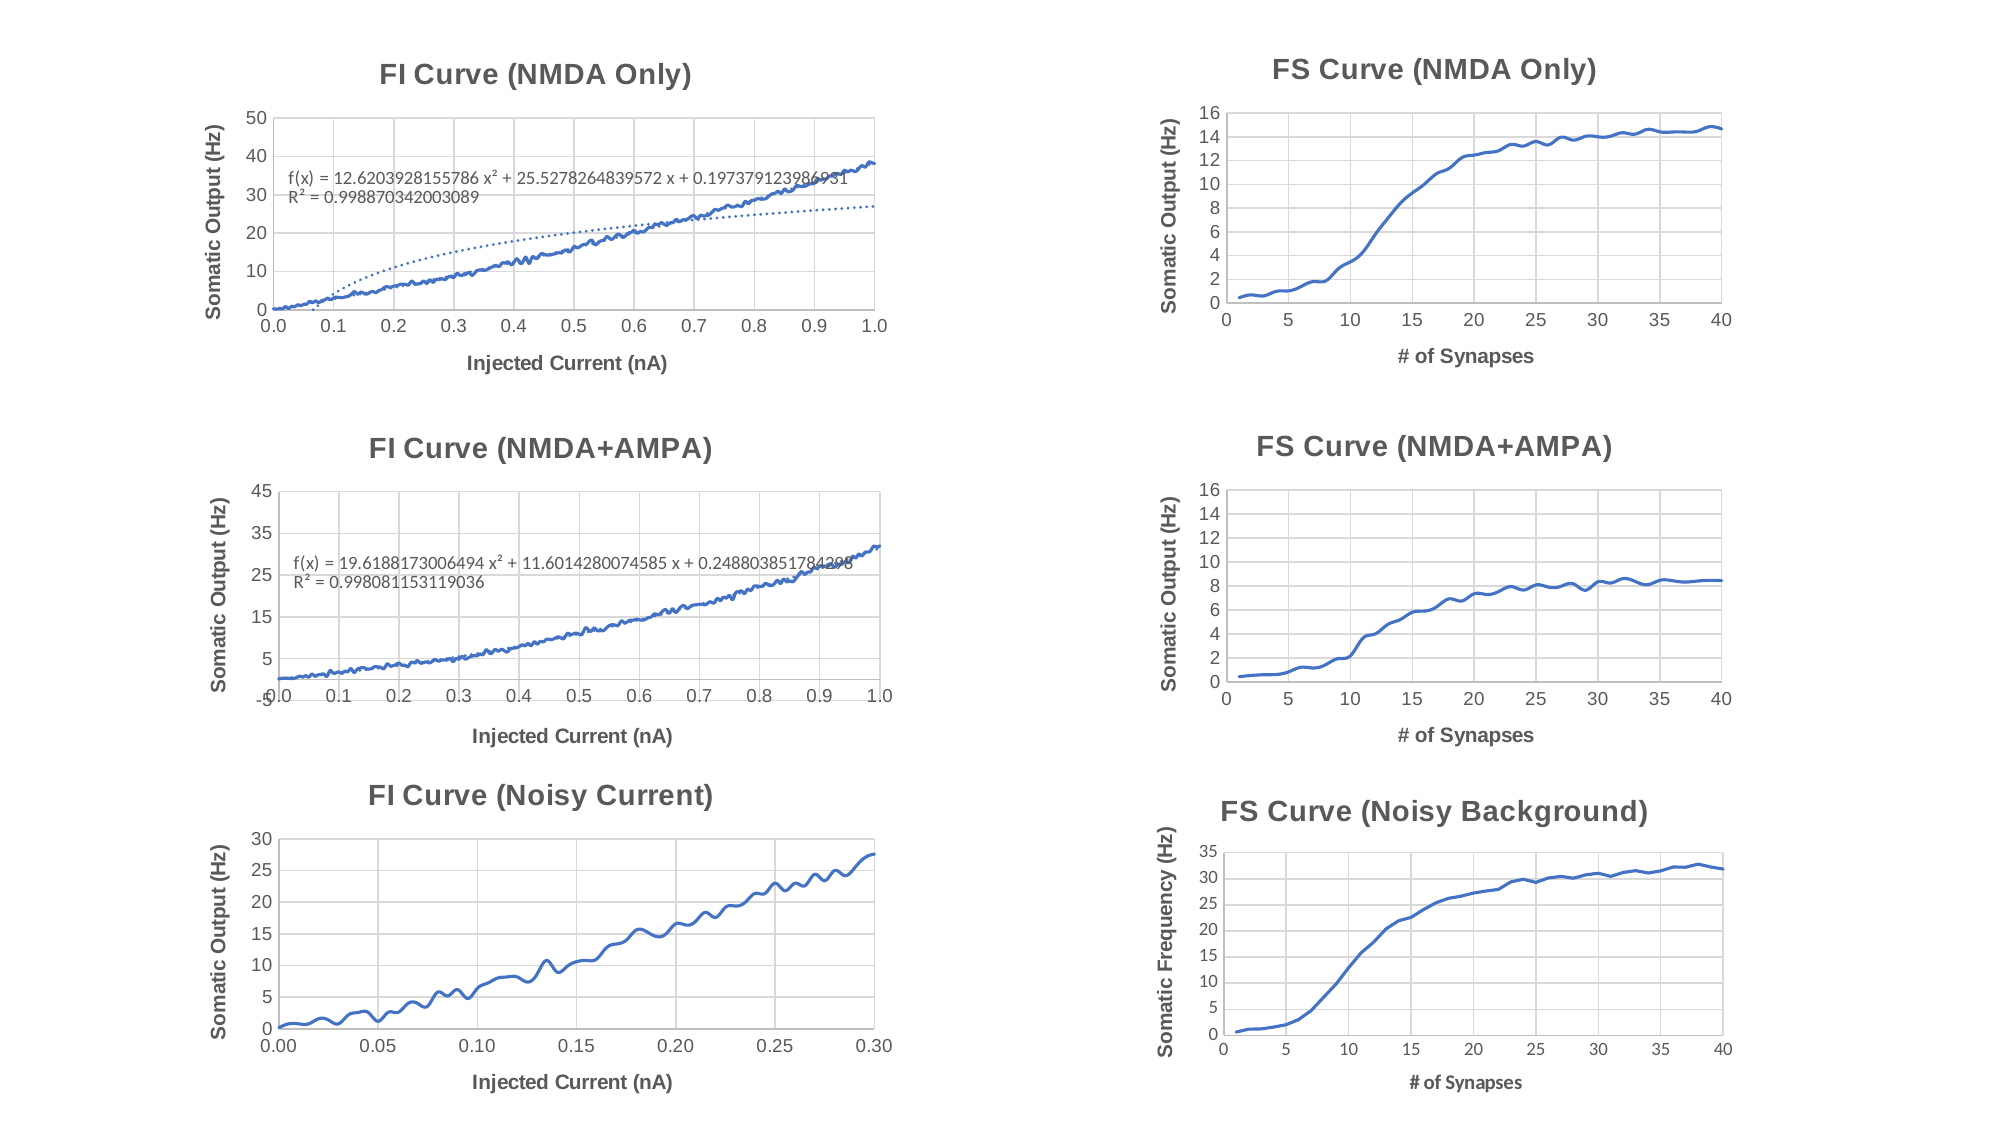

### Chart: FS Curve (NMDA Only)

| Category | Frequency (Hz) |
|---|---|

### Chart: FI Curve (NMDA Only)

| Category |  |
|---|---|

### Chart: FS Curve (NMDA+AMPA)

| Category | Frequency (Hz) |
|---|---|

### Chart: FI Curve (NMDA+AMPA)

| Category | Frequency (Hz) |
|---|---|

### Chart: FI Curve (Noisy Current)

| Category | Frequency (Hz) |
|---|---|

### Chart: FS Curve (Noisy Background)

| Category |  |
|---|---|